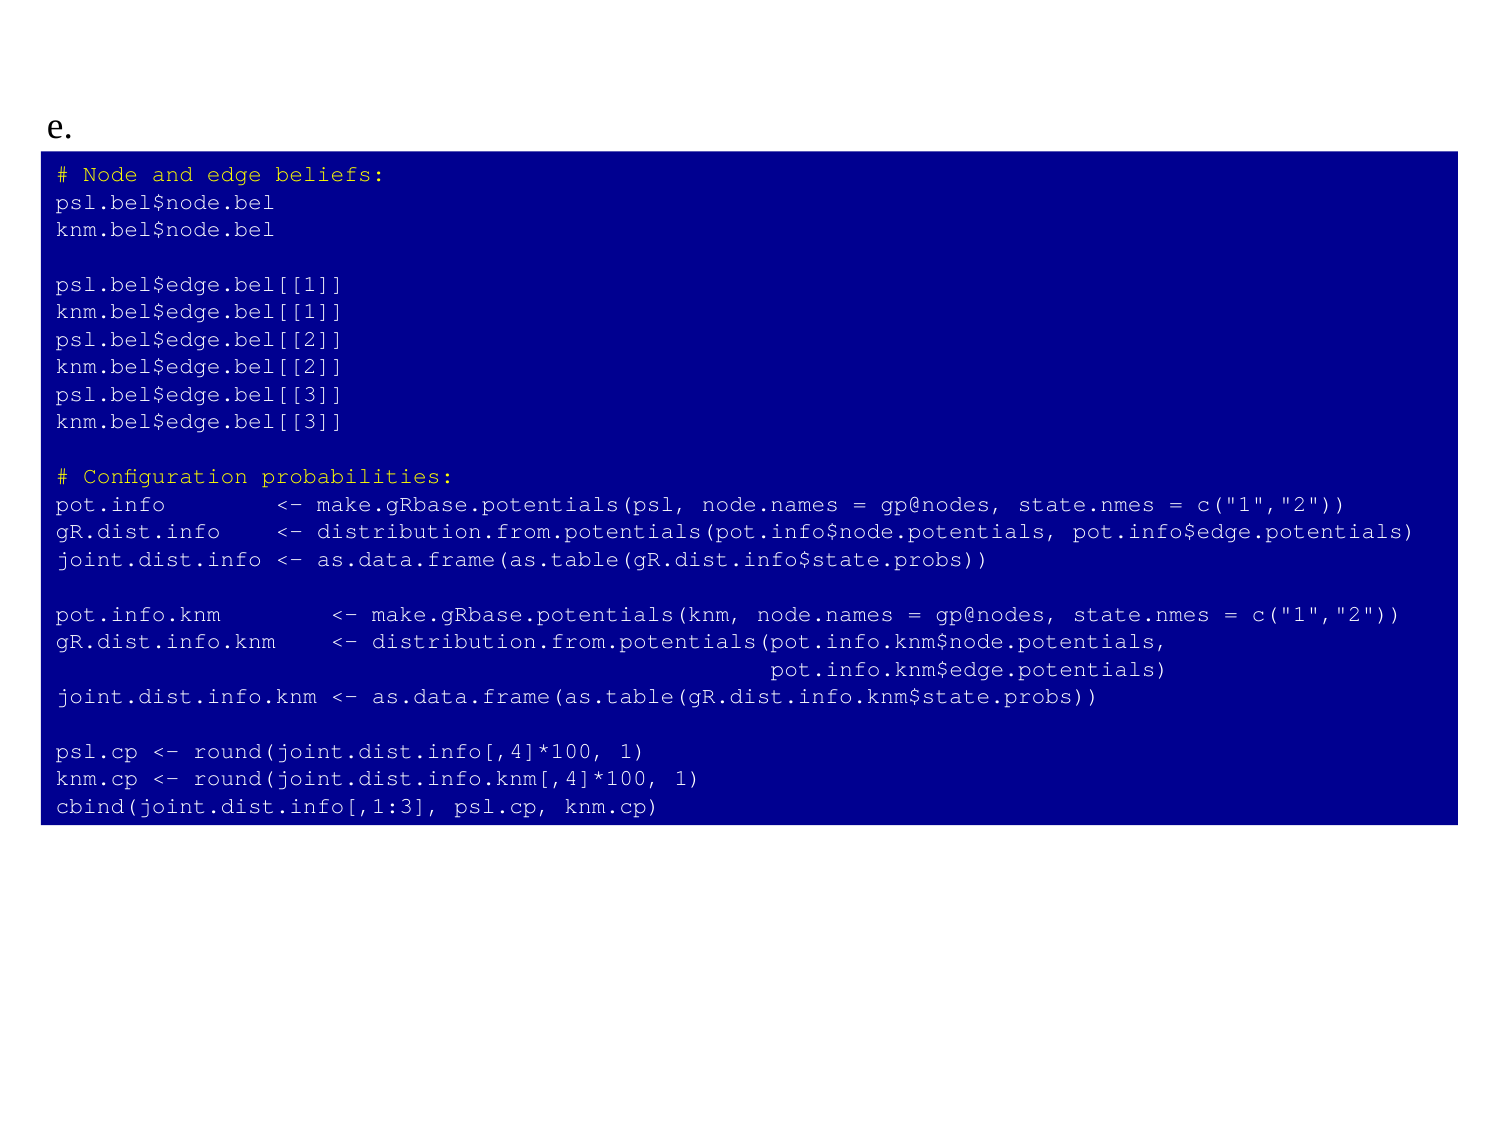

e.
# Node and edge beliefs:
psl.bel$node.bel
knm.bel$node.bel

psl.bel$edge.bel[[1]]
knm.bel$edge.bel[[1]]
psl.bel$edge.bel[[2]]
knm.bel$edge.bel[[2]]
psl.bel$edge.bel[[3]]
knm.bel$edge.bel[[3]]

# Configuration probabilities:
pot.info        <- make.gRbase.potentials(psl, node.names = gp@nodes, state.nmes = c("1","2"))
gR.dist.info    <- distribution.from.potentials(pot.info$node.potentials, pot.info$edge.potentials)
joint.dist.info <- as.data.frame(as.table(gR.dist.info$state.probs))

pot.info.knm        <- make.gRbase.potentials(knm, node.names = gp@nodes, state.nmes = c("1","2"))
gR.dist.info.knm    <- distribution.from.potentials(pot.info.knm$node.potentials,
                                                    pot.info.knm$edge.potentials)
joint.dist.info.knm <- as.data.frame(as.table(gR.dist.info.knm$state.probs))

psl.cp <- round(joint.dist.info[,4]*100, 1)
knm.cp <- round(joint.dist.info.knm[,4]*100, 1)
cbind(joint.dist.info[,1:3], psl.cp, knm.cp)